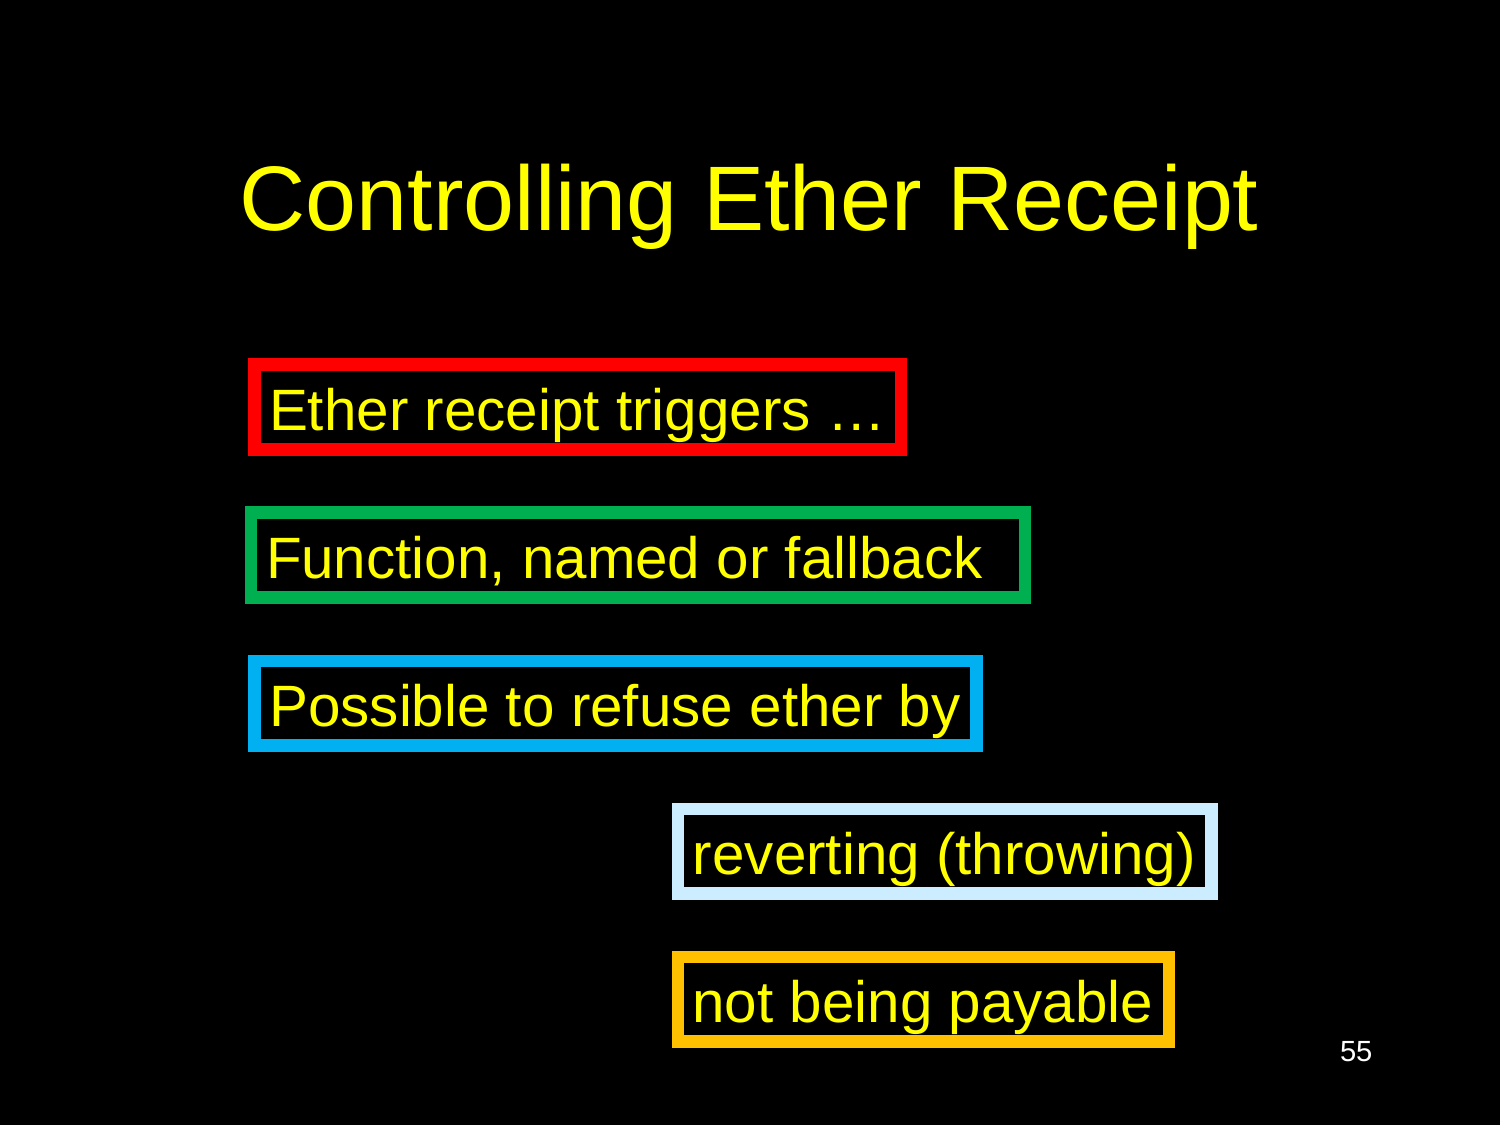

# Controlling Ether Receipt
Ether receipt triggers …
Function, named or fallback
Possible to refuse ether by
reverting (throwing)
not being payable
55